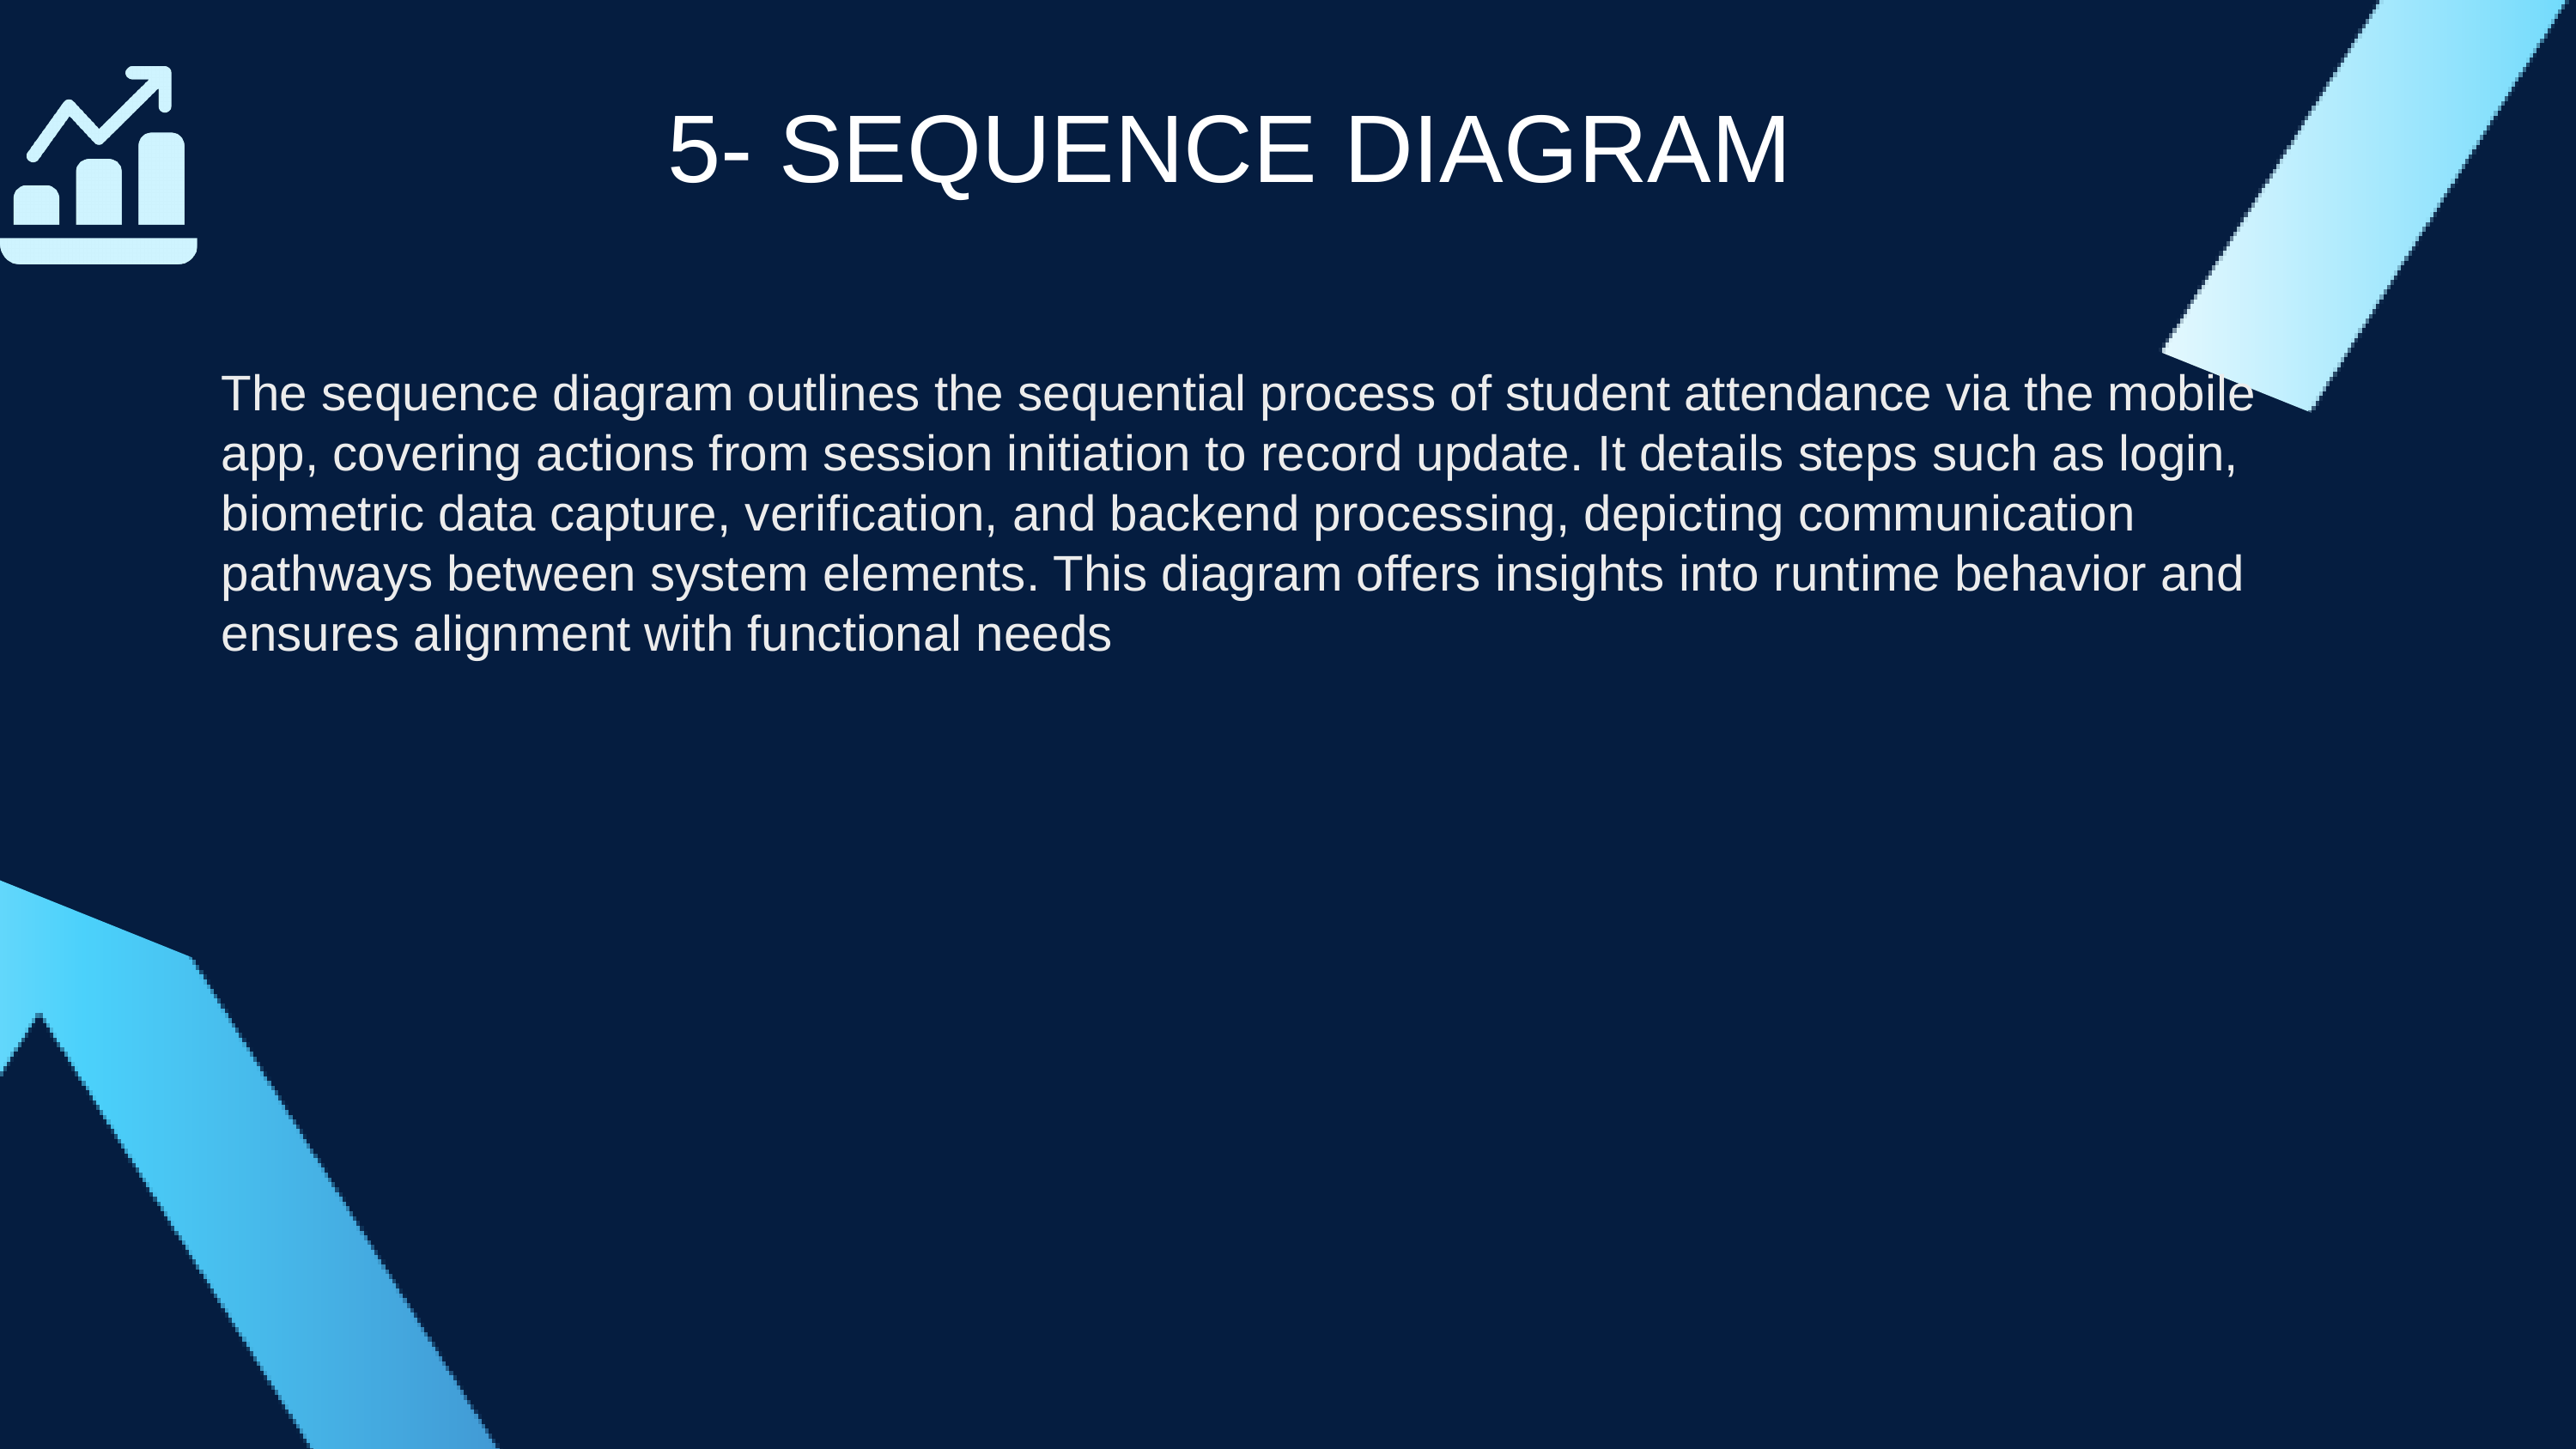

5- SEQUENCE DIAGRAM

The sequence diagram outlines the sequential process of student attendance via the mobile app, covering actions from session initiation to record update. It details steps such as login, biometric data capture, verification, and backend processing, depicting communication pathways between system elements. This diagram offers insights into runtime behavior and ensures alignment with functional needs